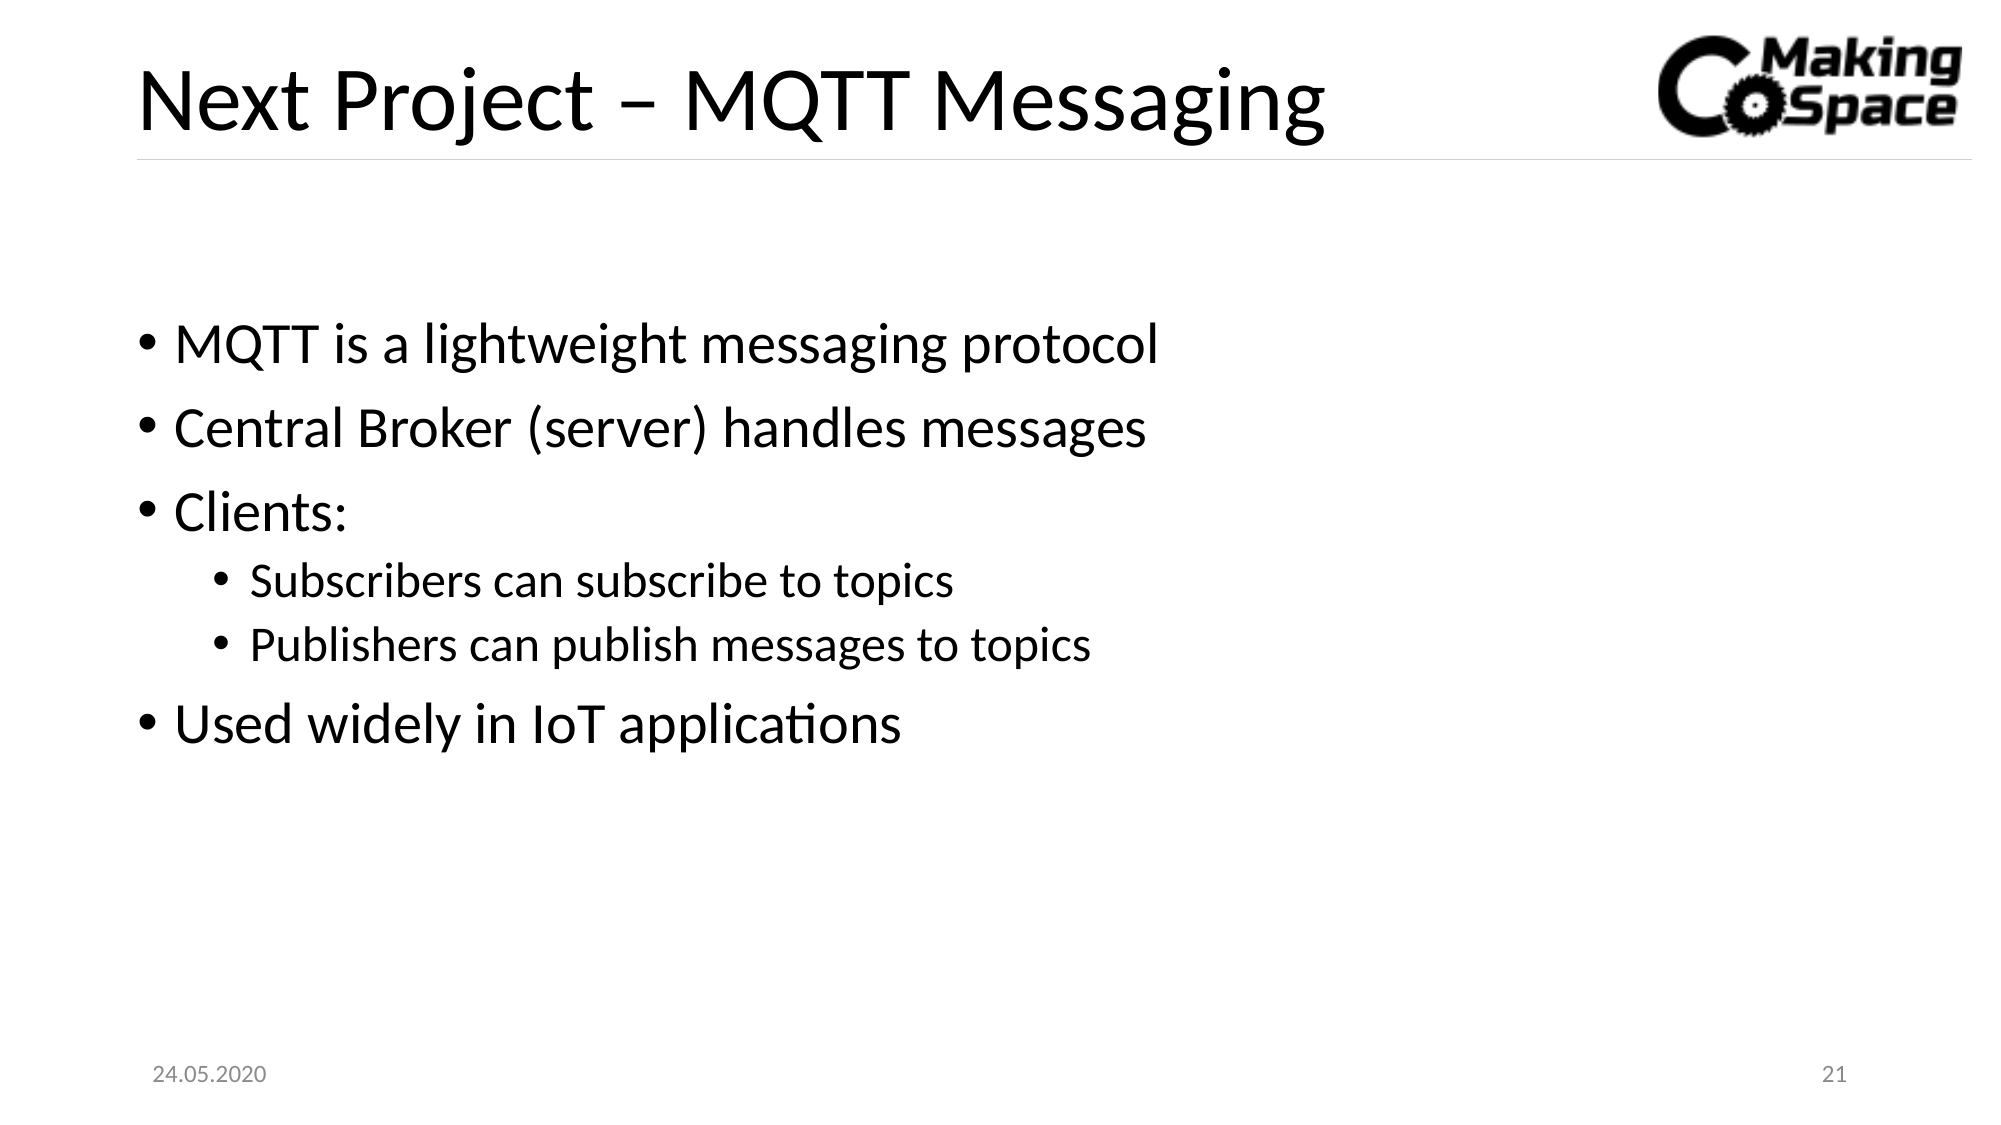

# Next Project – MQTT Messaging

MQTT is a lightweight messaging protocol
Central Broker (server) handles messages
Clients:
Subscribers can subscribe to topics
Publishers can publish messages to topics
Used widely in IoT applications
24.05.2020
21